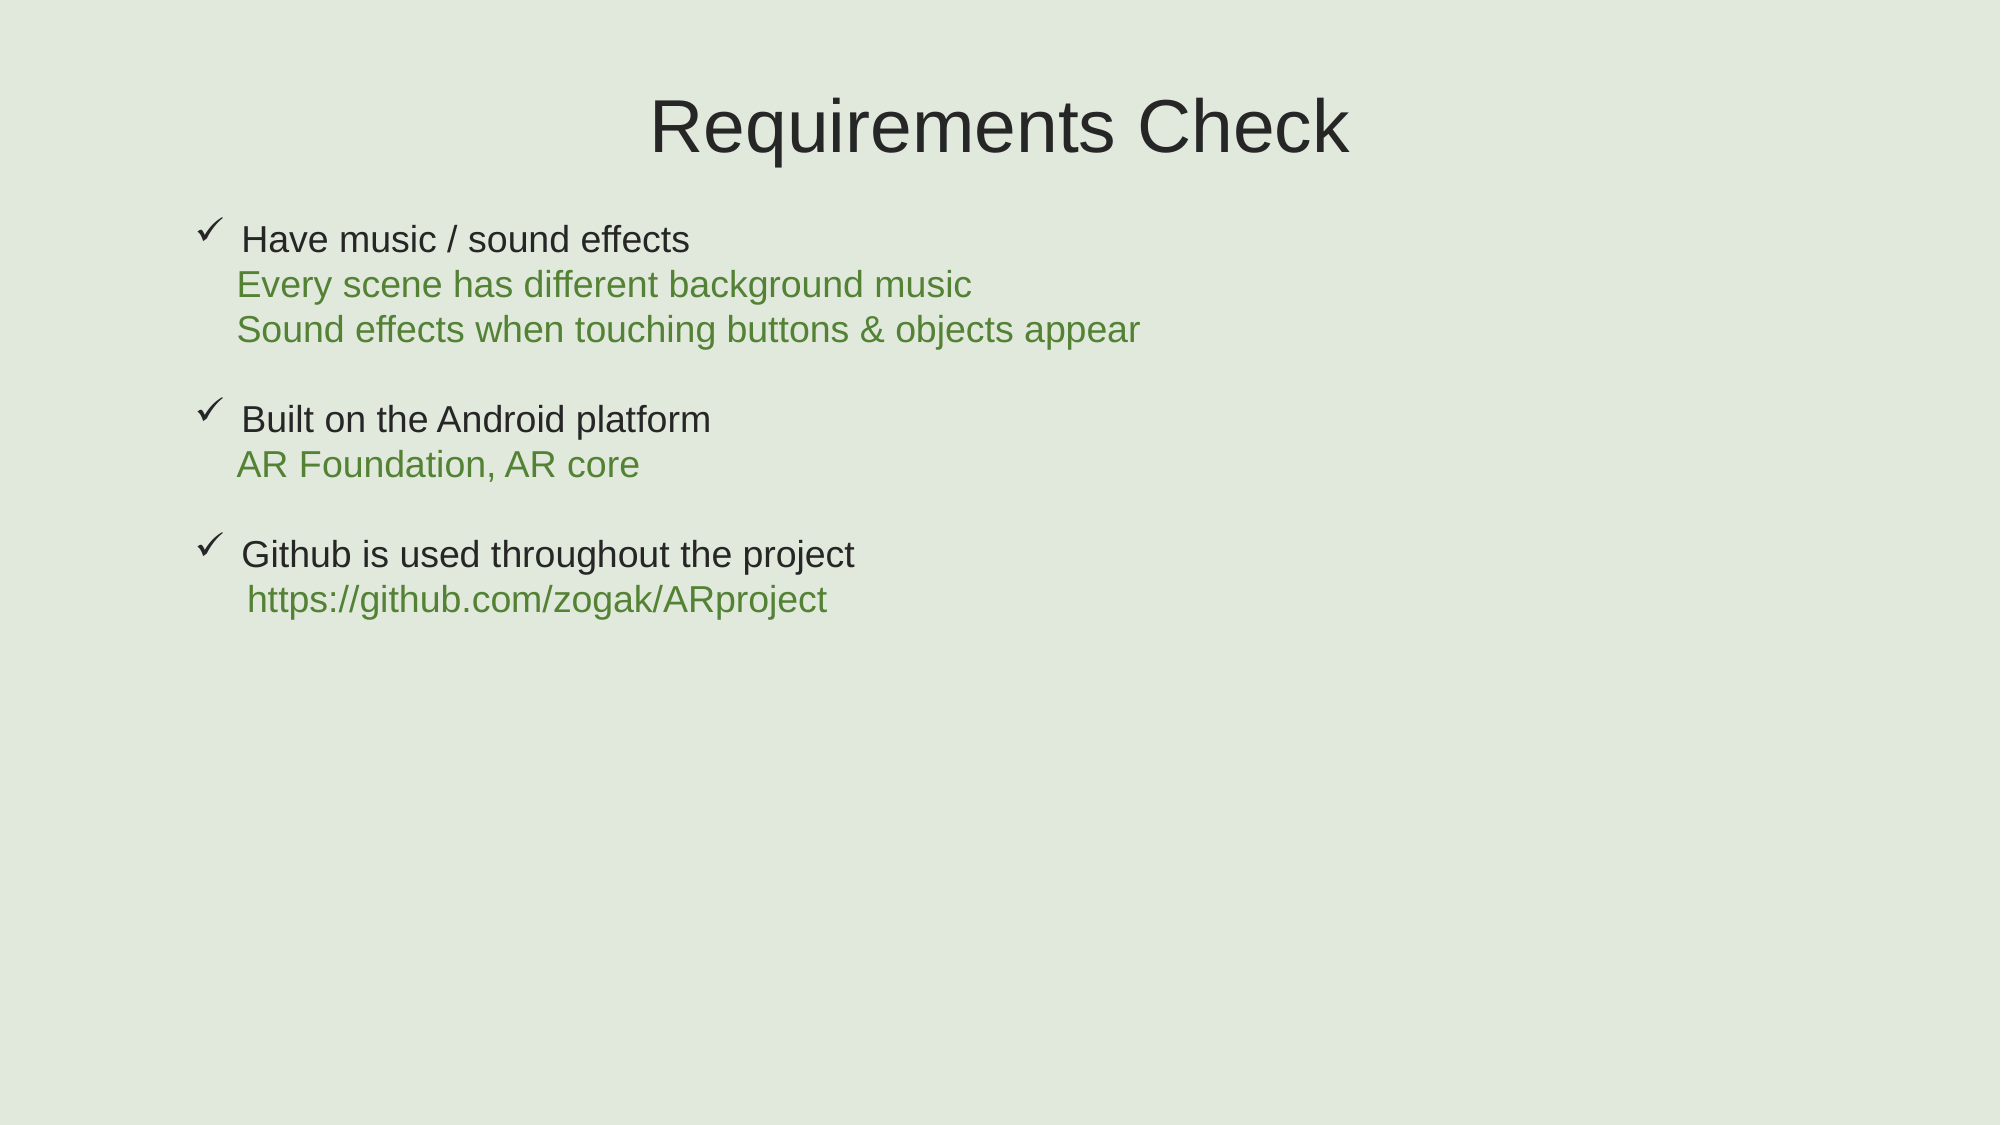

Requirements Check
Have music / sound effects
    Every scene has different background music
    Sound effects when touching buttons & objects appear

Built on the Android platform
    AR Foundation, AR core

Github is used throughout the project
     https://github.com/zogak/ARproject